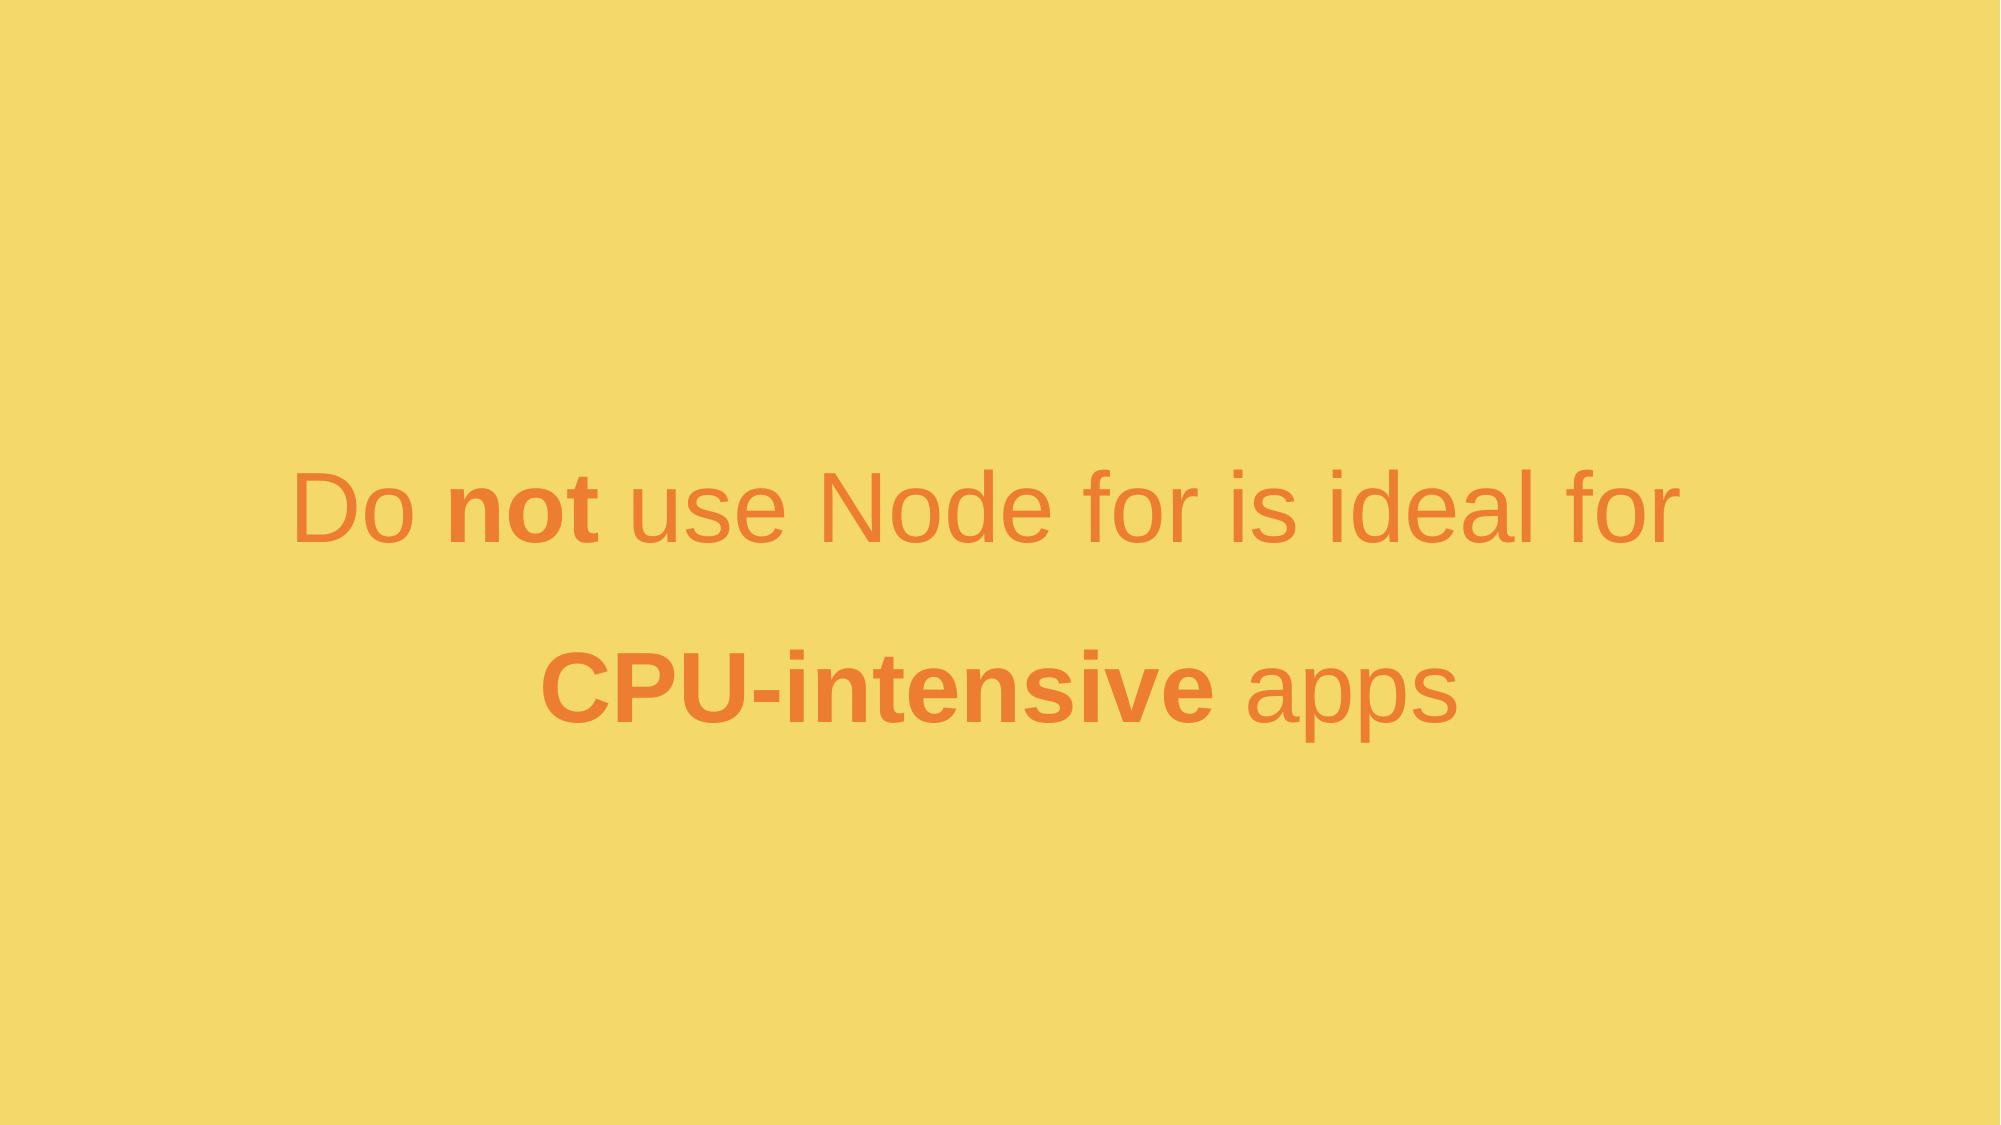

# Do not use Node for is ideal for CPU-intensive apps